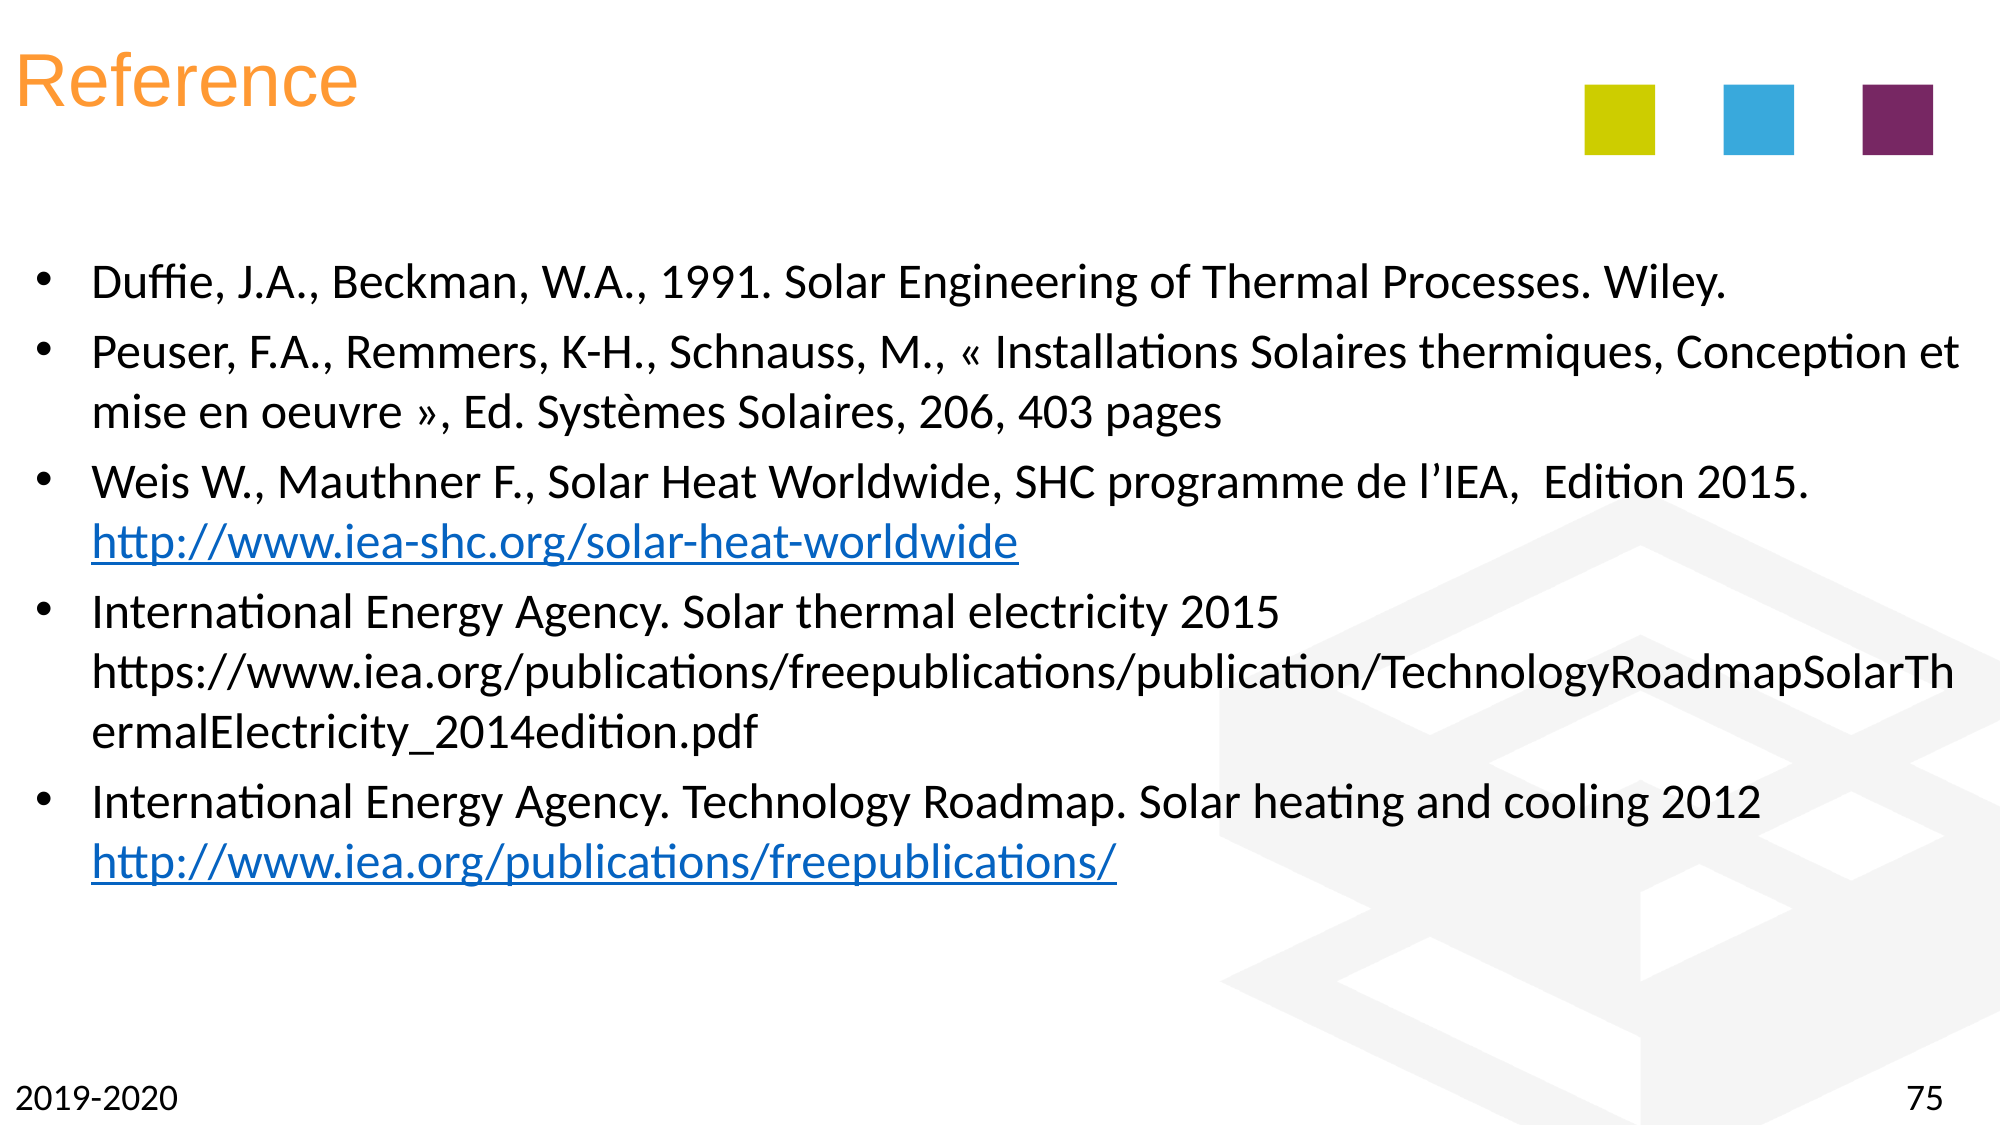

Reference
Duffie, J.A., Beckman, W.A., 1991. Solar Engineering of Thermal Processes. Wiley.
Peuser, F.A., Remmers, K-H., Schnauss, M., « Installations Solaires thermiques, Conception et mise en oeuvre », Ed. Systèmes Solaires, 206, 403 pages
Weis W., Mauthner F., Solar Heat Worldwide, SHC programme de l’IEA,  Edition 2015. http://www.iea-shc.org/solar-heat-worldwide
International Energy Agency. Solar thermal electricity 2015 https://www.iea.org/publications/freepublications/publication/TechnologyRoadmapSolarThermalElectricity_2014edition.pdf
International Energy Agency. Technology Roadmap. Solar heating and cooling 2012 http://www.iea.org/publications/freepublications/
75
2019-2020